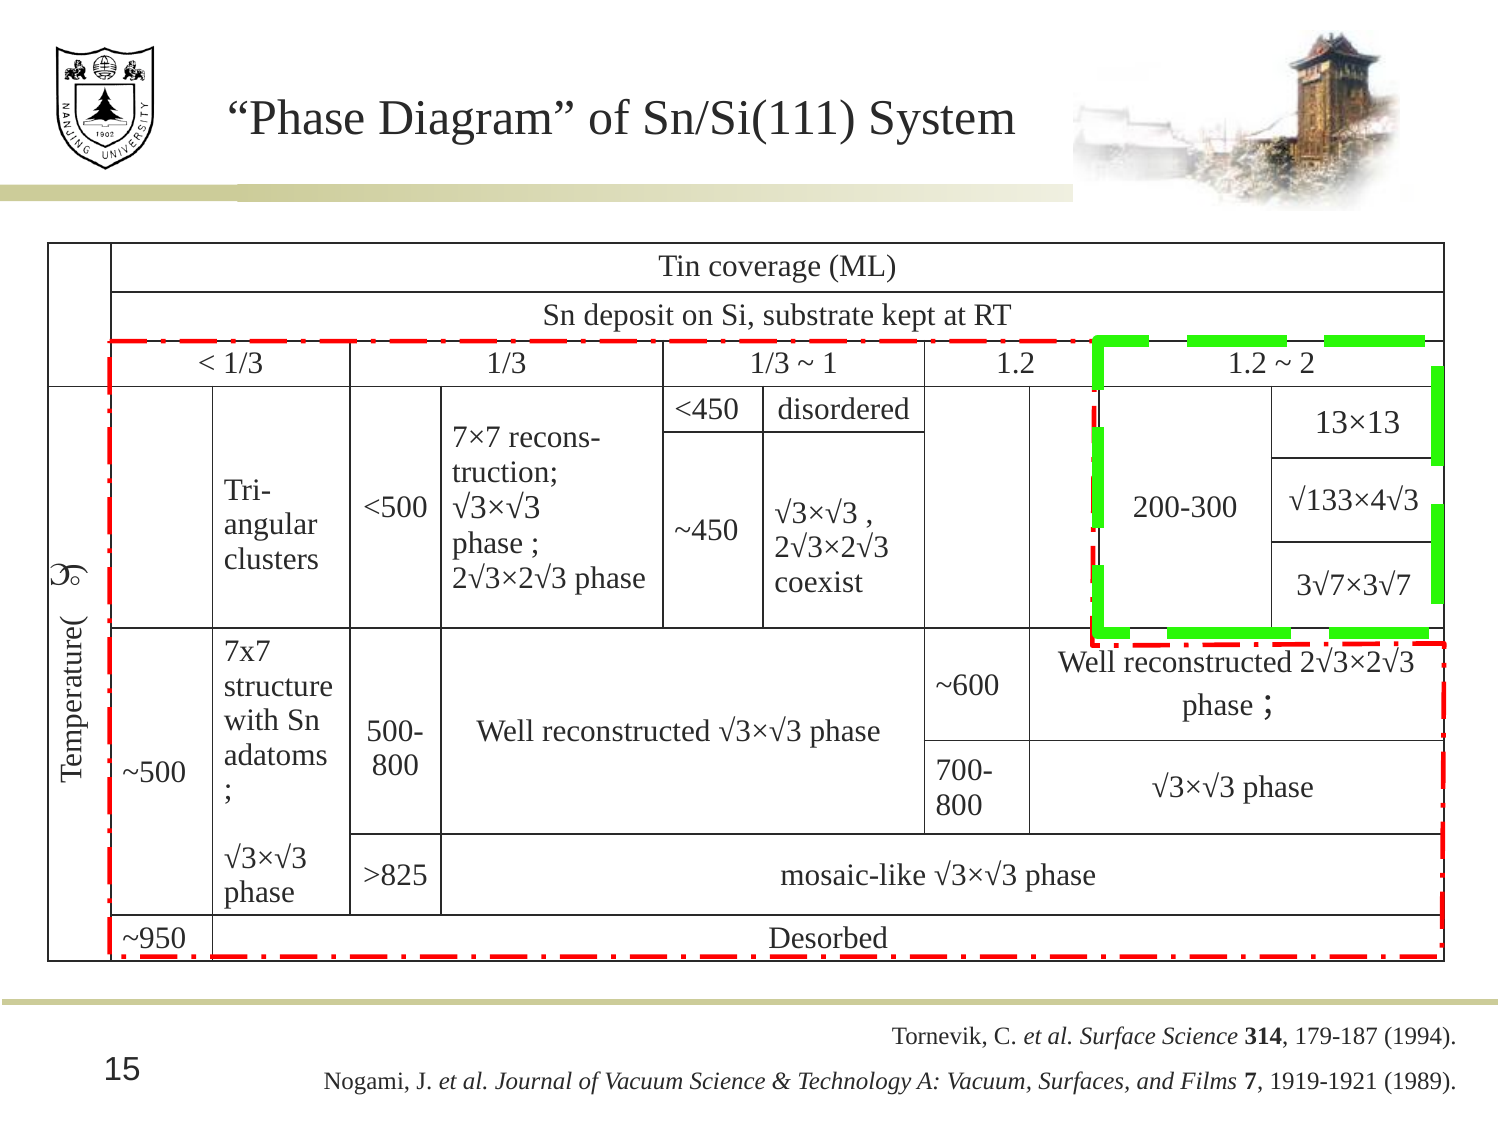

“Phase Diagram” of Sn/Si(111) System
|  | Tin coverage (ML) |  |  |  |  |  |  |  |  |  |
| --- | --- | --- | --- | --- | --- | --- | --- | --- | --- | --- |
|  | Sn deposit on Si, substrate kept at RT |  |  |  |  |  |  |  |  |  |
|  | < 1/3 |  | 1/3 |  | 1/3 ~ 1 |  | 1.2 |  | 1.2 ~ 2 |  |
| Temperature(℃) |  | Tri-angular clusters | <500 | 7×7 recons-truction; √3×√3 phase ; 2√3×2√3 phase | <450 | disordered |  |  | 200-300 | 13×13 |
|  |  |  |  |  | ~450 | √3×√3 , 2√3×2√3 coexist |  |  |  |  |
|  |  |  |  |  |  |  |  |  |  | √133×4√3 |
|  |  |  |  |  |  |  |  |  |  | 3√7×3√7 |
|  | ~500 | 7x7 structure with Sn adatoms ; √3×√3 phase | 500-800 | Well reconstructed √3×√3 phase |  |  | ~600 | Well reconstructed 2√3×2√3 phase； |  |  |
|  |  |  |  |  |  |  | 700-800 | √3×√3 phase |  |  |
|  |  |  | >825 | mosaic-like √3×√3 phase |  |  |  |  |  |  |
|  | ~950 | Desorbed |  |  |  |  |  |  |  |  |

Tornevik, C. et al. Surface Science 314, 179-187 (1994).
15
Nogami, J. et al. Journal of Vacuum Science & Technology A: Vacuum, Surfaces, and Films 7, 1919-1921 (1989).